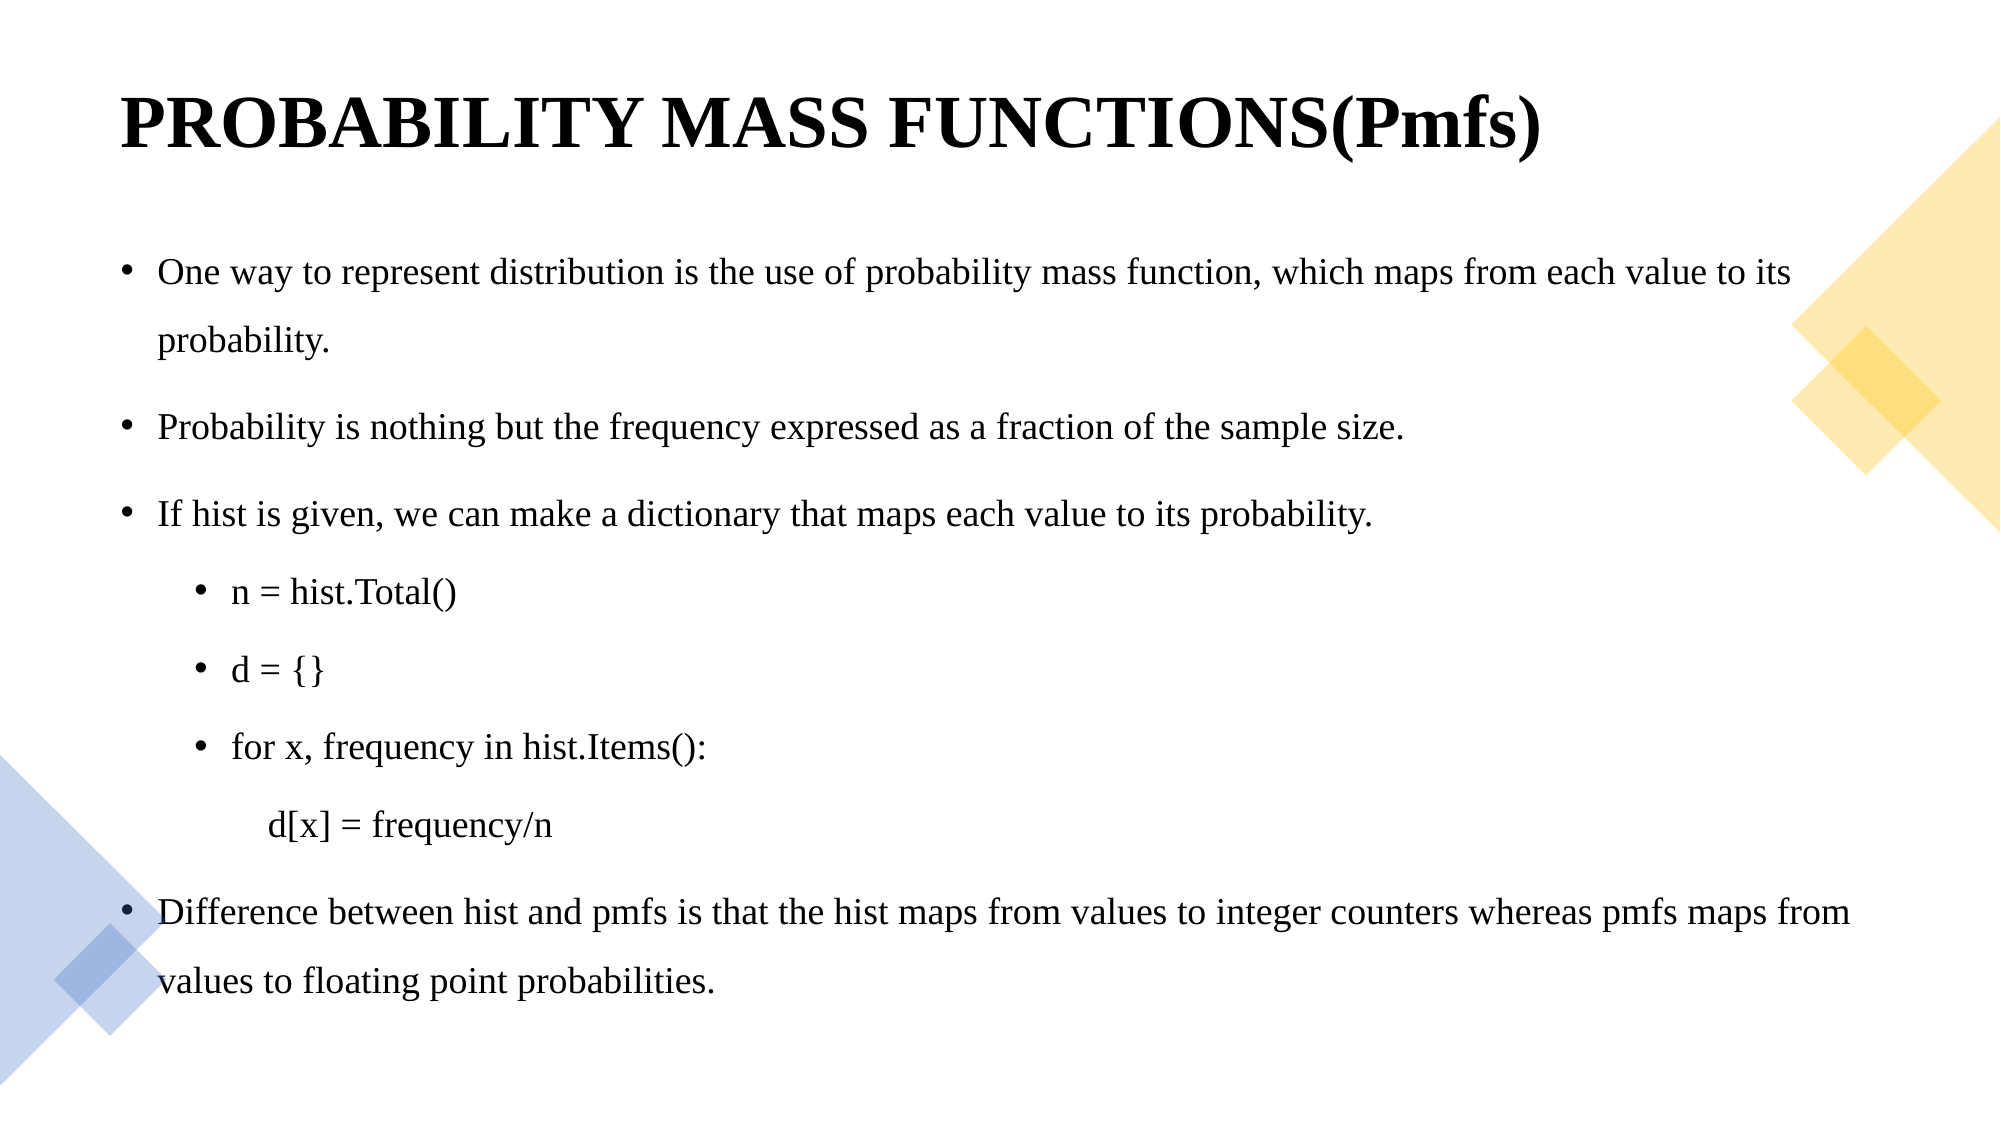

# PROBABILITY MASS FUNCTIONS(Pmfs)
One way to represent distribution is the use of probability mass function, which maps from each value to its probability.
Probability is nothing but the frequency expressed as a fraction of the sample size.
If hist is given, we can make a dictionary that maps each value to its probability.
n = hist.Total()
d = {}
for x, frequency in hist.Items():
d[x] = frequency/n
Difference between hist and pmfs is that the hist maps from values to integer counters whereas pmfs maps from values to floating point probabilities.